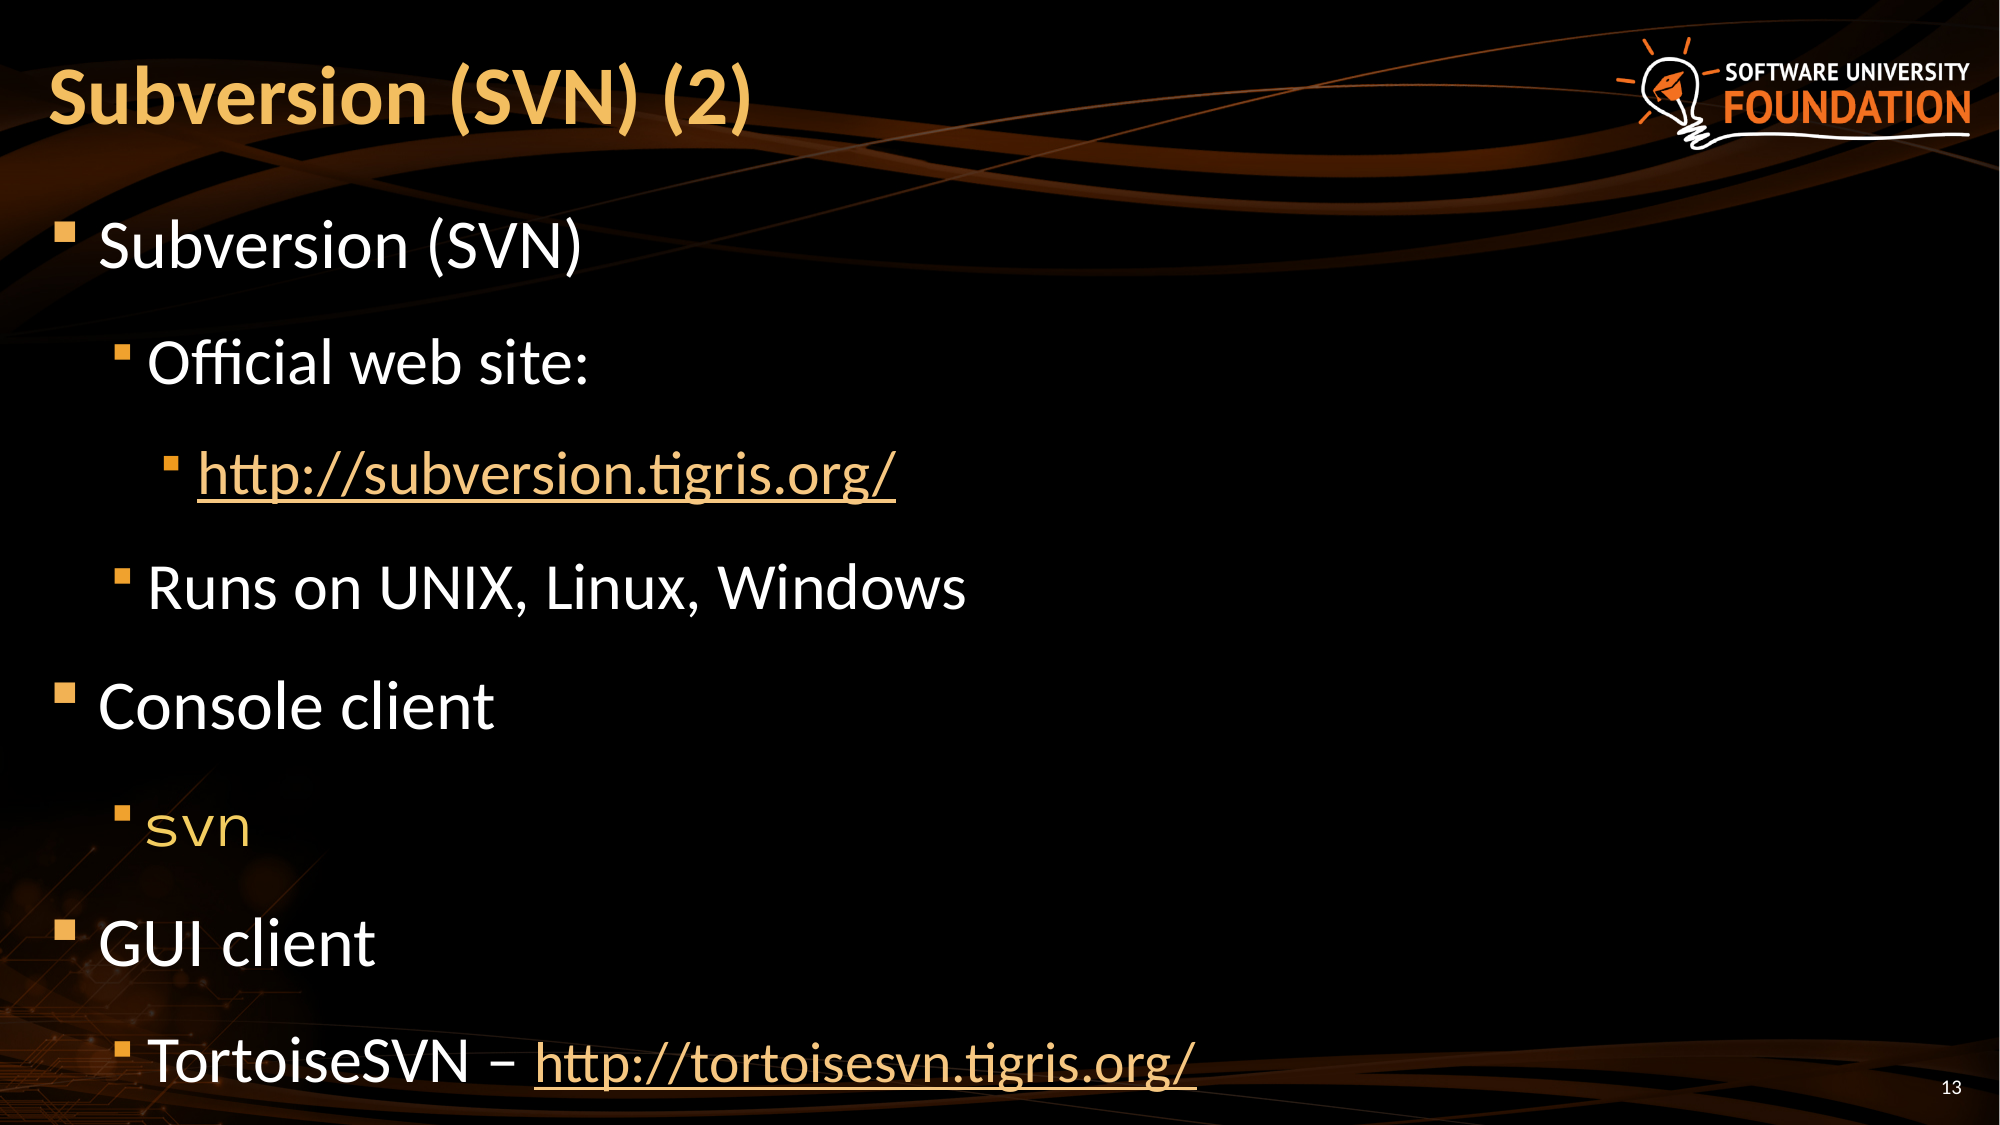

# Subversion (SVN) (2)
Subversion (SVN)
Official web site:
http://subversion.tigris.org/
Runs on UNIX, Linux, Windows
Console client
svn
GUI client
TortoiseSVN – http://tortoisesvn.tigris.org/
13